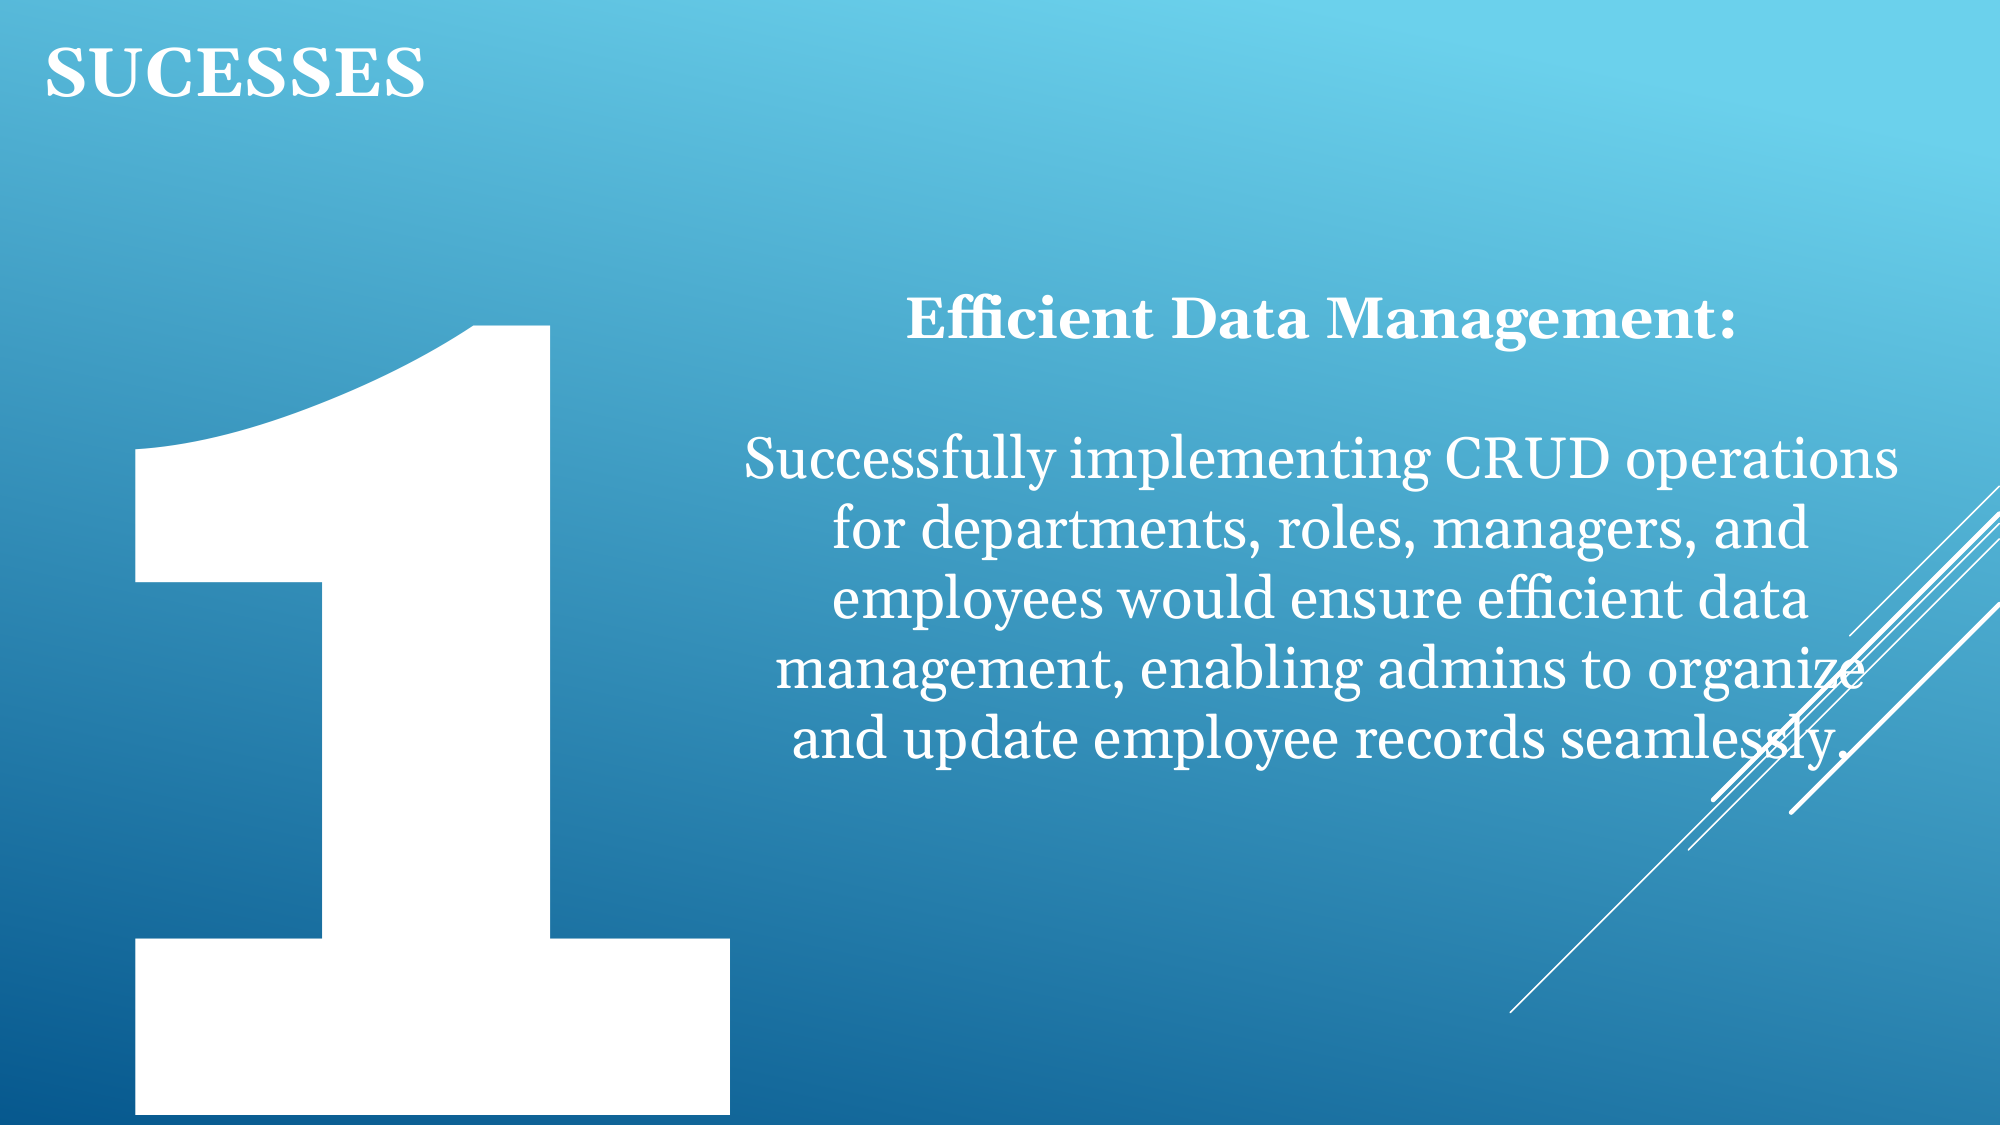

1
SUCESSES
Efficient Data Management:

Successfully implementing CRUD operations for departments, roles, managers, and employees would ensure efficient data management, enabling admins to organize and update employee records seamlessly.